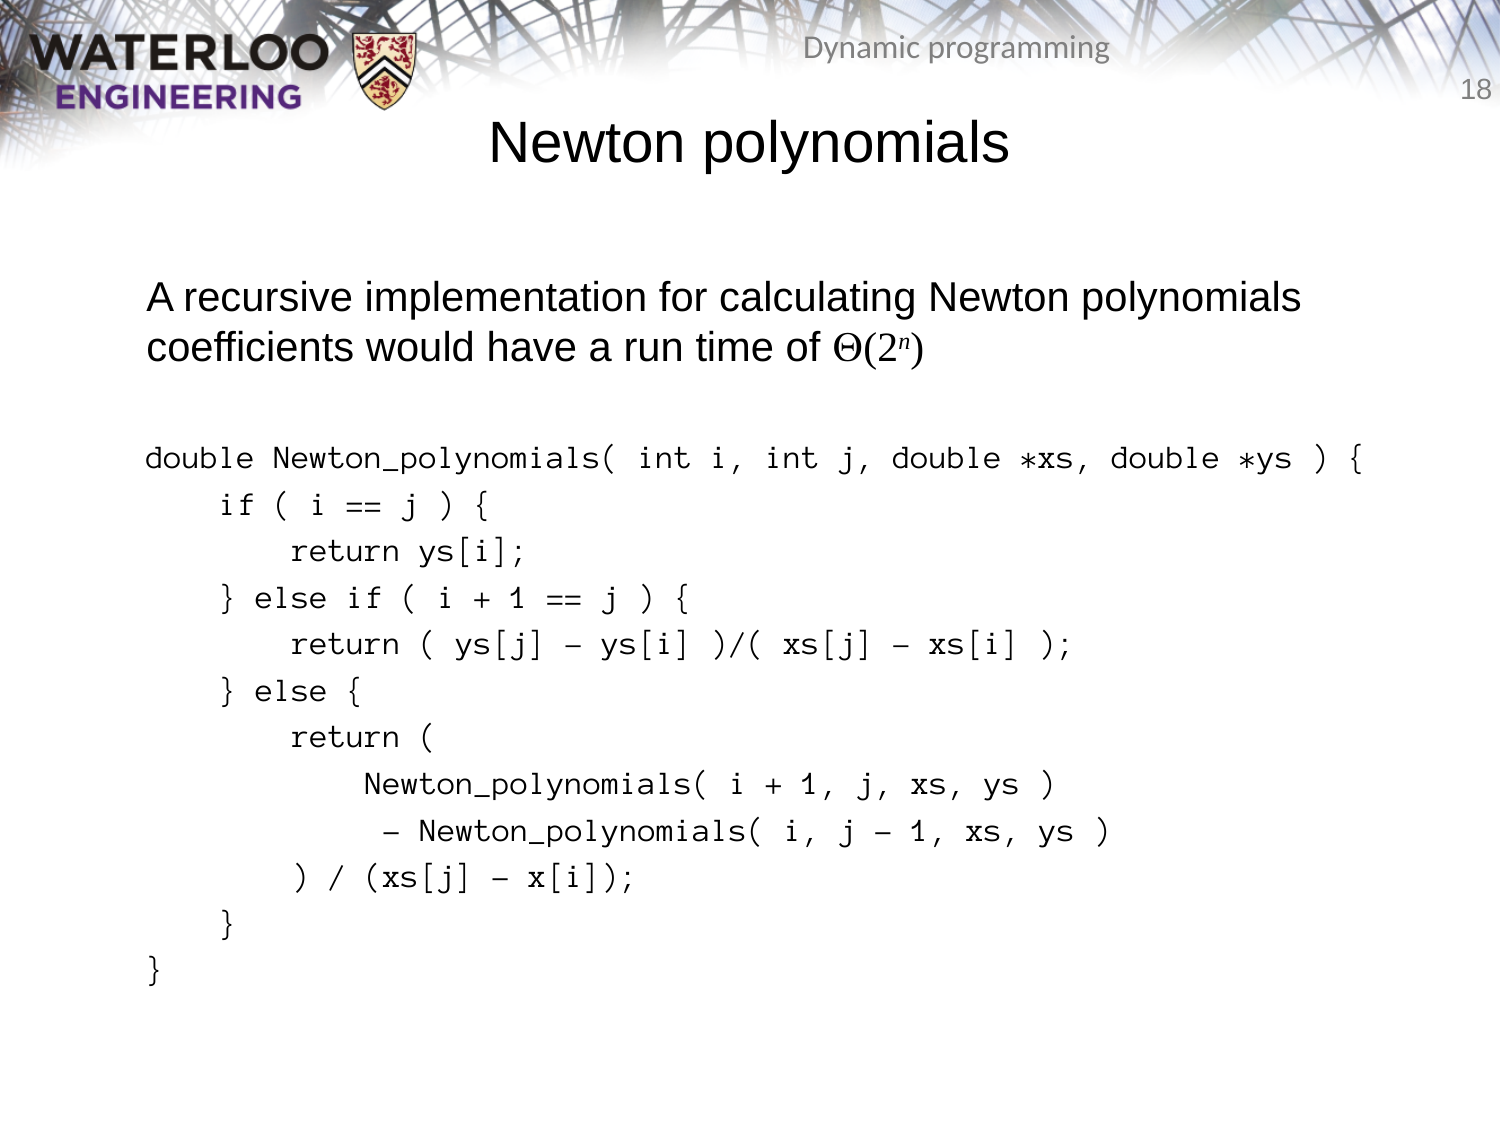

# Newton polynomials
	A recursive implementation for calculating Newton polynomials
coefficients would have a run time of Θ(2n)

	double Newton_polynomials( int i, int j, double *xs, double *ys ) {
	    if ( i == j ) {
	        return ys[i];
	    } else if ( i + 1 == j ) {
	        return ( ys[j] – ys[i] )/( xs[j] – xs[i] );
	    } else {
	        return (
	            Newton_polynomials( i + 1, j, xs, ys )
	             - Newton_polynomials( i, j - 1, xs, ys )
	        ) / (xs[j] - x[i]);
	    }
	}